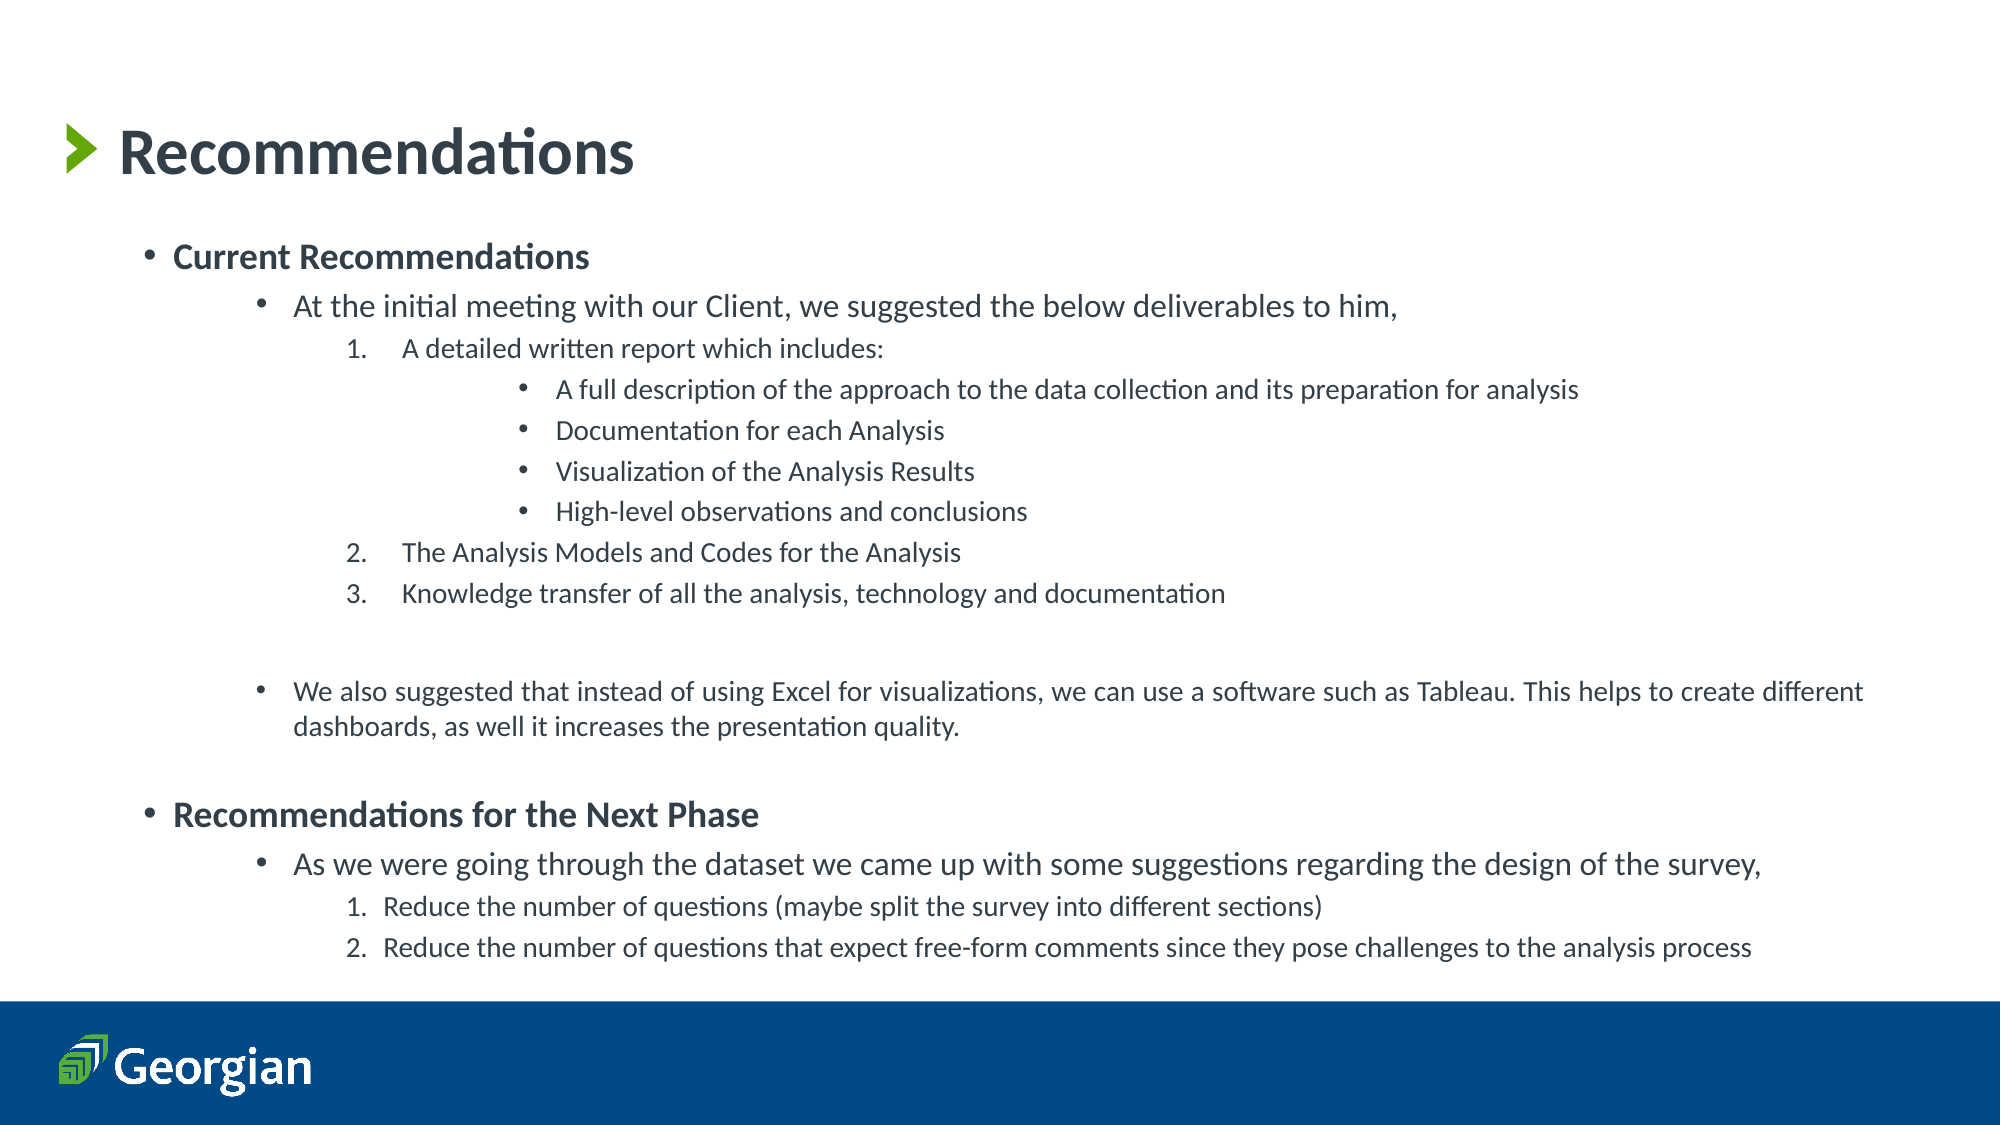

# Recommendations
Current Recommendations
At the initial meeting with our Client, we suggested the below deliverables to him,
A detailed written report which includes:
A full description of the approach to the data collection and its preparation for analysis
Documentation for each Analysis
Visualization of the Analysis Results
High-level observations and conclusions
The Analysis Models and Codes for the Analysis
Knowledge transfer of all the analysis, technology and documentation

We also suggested that instead of using Excel for visualizations, we can use a software such as Tableau. This helps to create different dashboards, as well it increases the presentation quality.

Recommendations for the Next Phase
As we were going through the dataset we came up with some suggestions regarding the design of the survey,
Reduce the number of questions (maybe split the survey into different sections)
Reduce the number of questions that expect free-form comments since they pose challenges to the analysis process